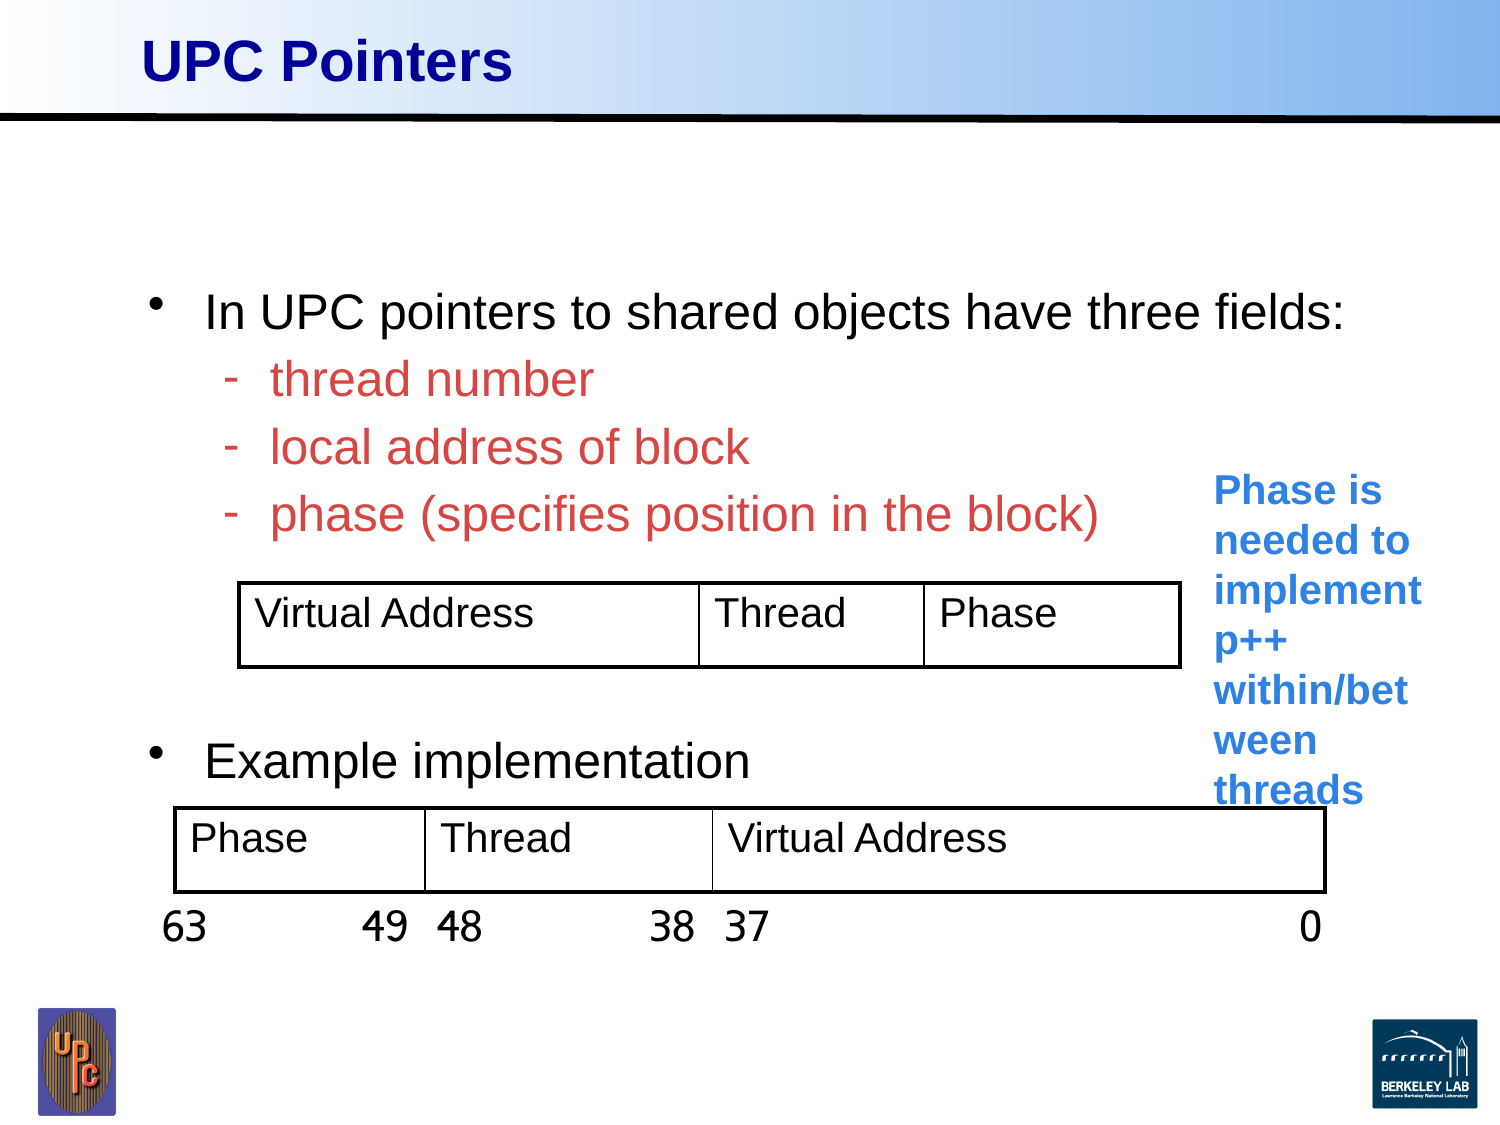

# UPC Pointers
In UPC pointers to shared objects have three fields:
thread number
local address of block
phase (specifies position in the block)

Example implementation
Phase is needed to implement p++ within/between threads
| Virtual Address | Thread | Phase |
| --- | --- | --- |
| Phase | Thread | Virtual Address |
| --- | --- | --- |
63
49
48
38
37
0